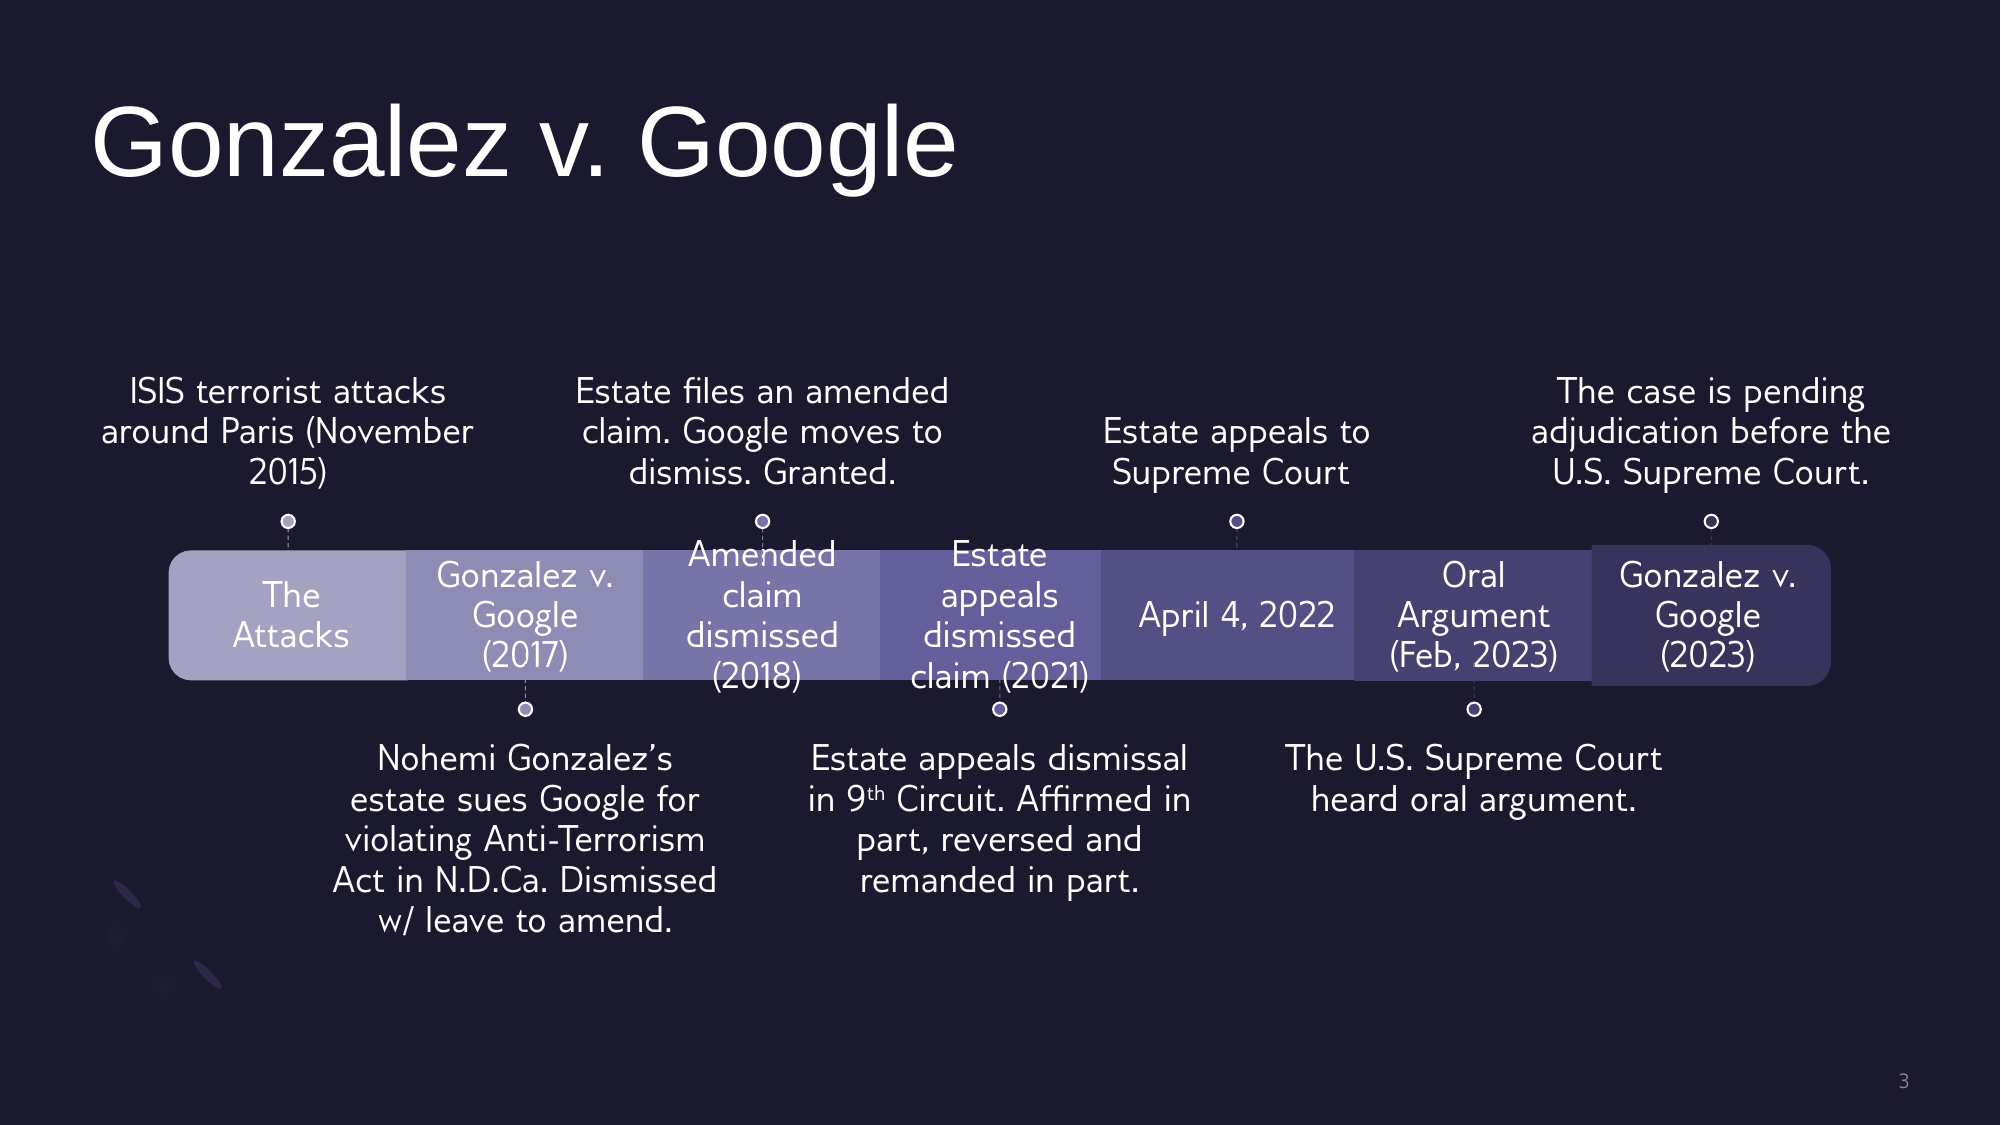

# Gonzalez v. Google
The Attacks
ISIS terrorist attacks around Paris (November 2015)
Gonzalez v. Google (2017)
Nohemi Gonzalez’s estate sues Google for violating Anti-Terrorism Act in N.D.Ca. Dismissed w/ leave to amend.
Amended claim dismissed (2018)
Estate files an amended claim. Google moves to dismiss. Granted.
Estate appeals dismissed claim (2021)
Estate appeals dismissal in 9th Circuit. Affirmed in part, reversed and remanded in part.
April 4, 2022
Estate appeals to Supreme Court
Oral Argument (Feb, 2023)
The U.S. Supreme Court heard oral argument.
Gonzalez v. Google (2023)
The case is pending adjudication before the U.S. Supreme Court.
3